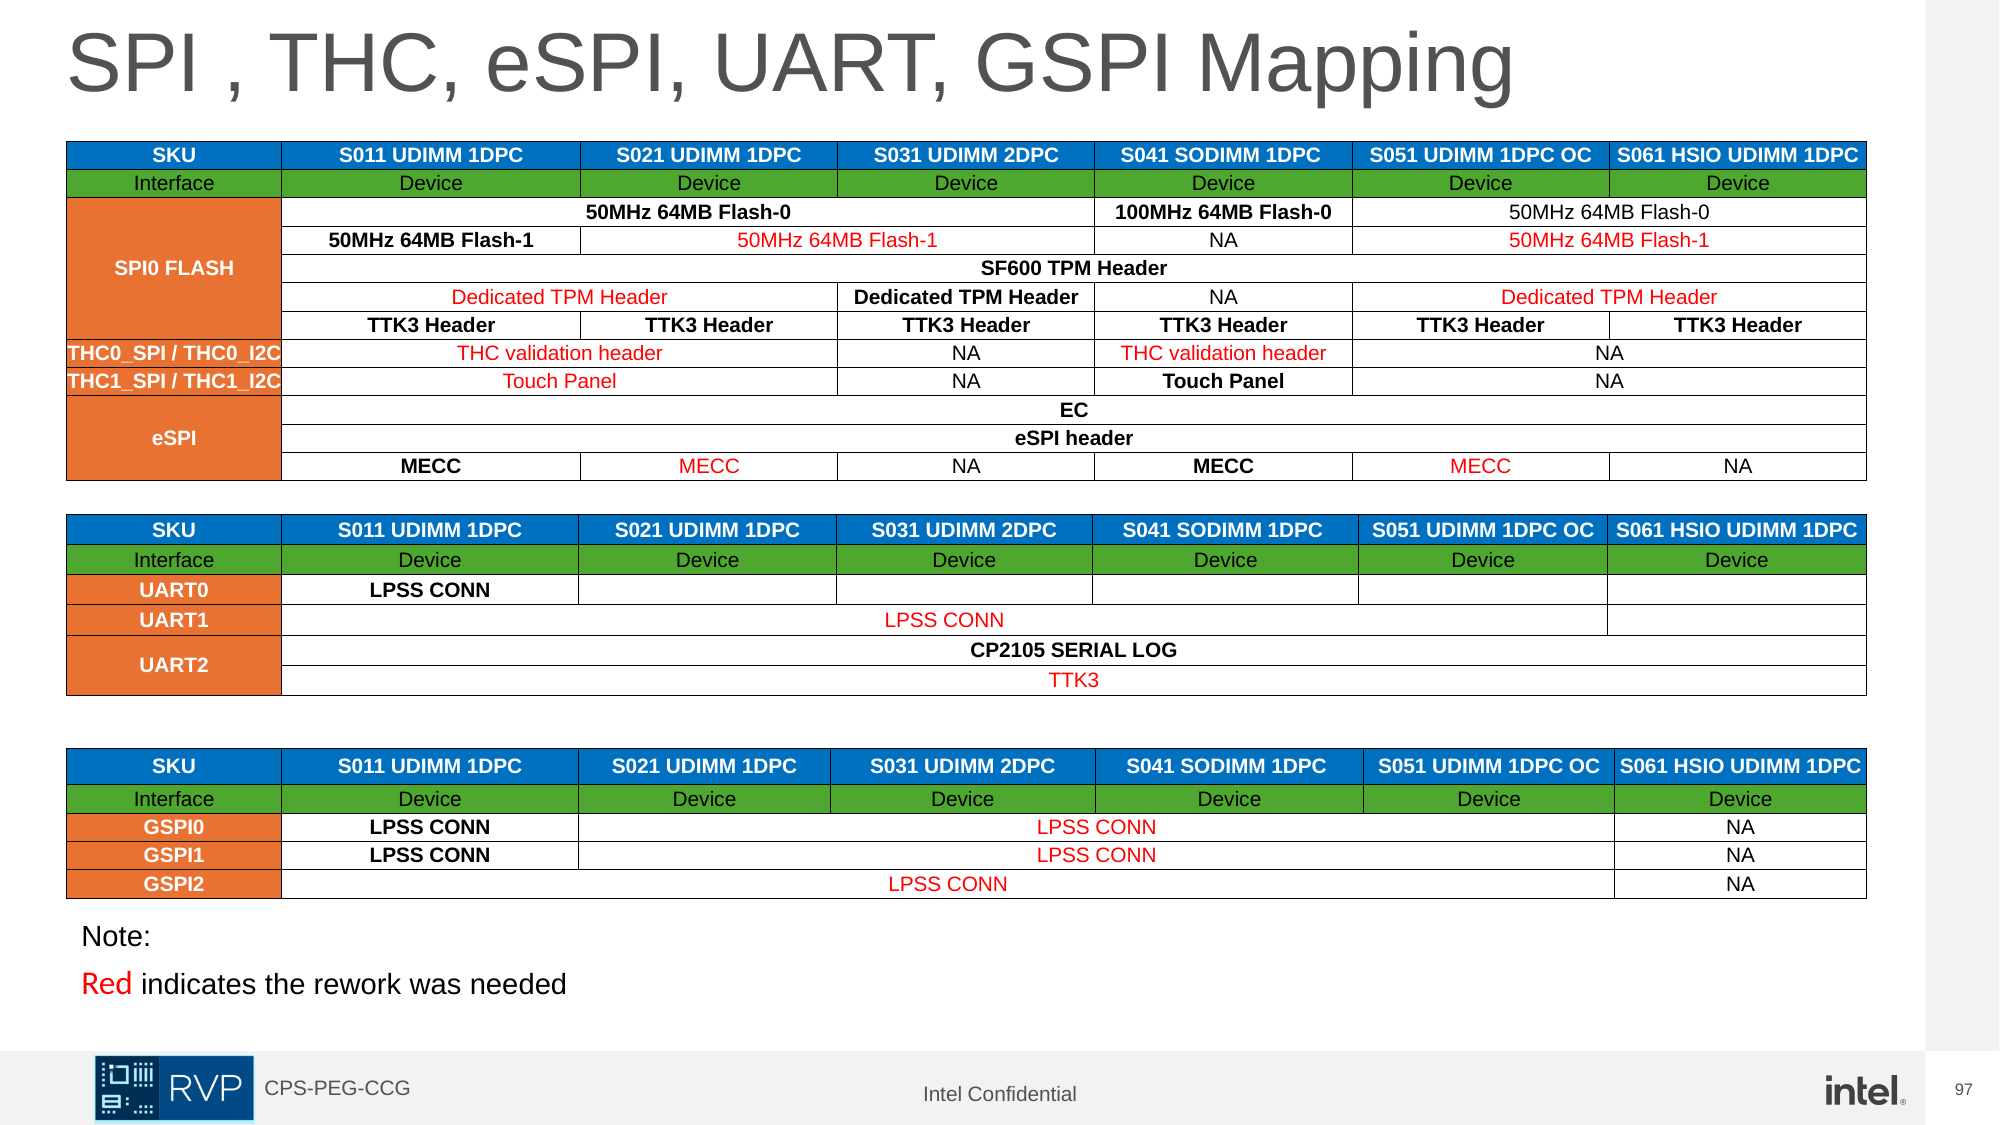

SPI , THC, eSPI, UART, GSPI Mapping
| SKU | S011 UDIMM 1DPC | S021 UDIMM 1DPC | S031 UDIMM 2DPC | S041 SODIMM 1DPC | S051 UDIMM 1DPC OC | S061 HSIO UDIMM 1DPC |
| --- | --- | --- | --- | --- | --- | --- |
| Interface | Device | Device | Device | Device | Device | Device |
| SPI0 FLASH | 50MHz 64MB Flash-0 |  |  | 100MHz 64MB Flash-0 | 50MHz 64MB Flash-0 |  |
|  | 50MHz 64MB Flash-1 | 50MHz 64MB Flash-1 |  | NA | 50MHz 64MB Flash-1 |  |
|  | SF600 TPM Header |  |  |  |  |  |
|  | Dedicated TPM Header |  | Dedicated TPM Header | NA | Dedicated TPM Header |  |
|  | TTK3 Header | TTK3 Header | TTK3 Header | TTK3 Header | TTK3 Header | TTK3 Header |
| THC0\_SPI / THC0\_I2C | THC validation header |  | NA | THC validation header | NA |  |
| THC1\_SPI / THC1\_I2C | Touch Panel |  | NA | Touch Panel | NA |  |
| eSPI | EC |  |  |  |  |  |
|  | eSPI header |  |  |  |  |  |
|  | MECC | MECC | NA | MECC | MECC | NA |
| SKU | S011 UDIMM 1DPC | S021 UDIMM 1DPC | S031 UDIMM 2DPC | S041 SODIMM 1DPC | S051 UDIMM 1DPC OC | S061 HSIO UDIMM 1DPC |
| --- | --- | --- | --- | --- | --- | --- |
| Interface | Device | Device | Device | Device | Device | Device |
| UART0 | LPSS CONN |  |  |  |  |  |
| UART1 | LPSS CONN |  |  |  |  |  |
| UART2 | CP2105 SERIAL LOG |  |  |  |  |  |
|  | TTK3 |  |  |  |  |  |
| SKU | S011 UDIMM 1DPC | S021 UDIMM 1DPC | S031 UDIMM 2DPC | S041 SODIMM 1DPC | S051 UDIMM 1DPC OC | S061 HSIO UDIMM 1DPC |
| --- | --- | --- | --- | --- | --- | --- |
| Interface | Device | Device | Device | Device | Device | Device |
| GSPI0 | LPSS CONN | LPSS CONN |  |  |  | NA |
| GSPI1 | LPSS CONN | LPSS CONN |  |  |  | NA |
| GSPI2 | LPSS CONN |  |  |  |  | NA |
Note:
Red indicates the rework was needed